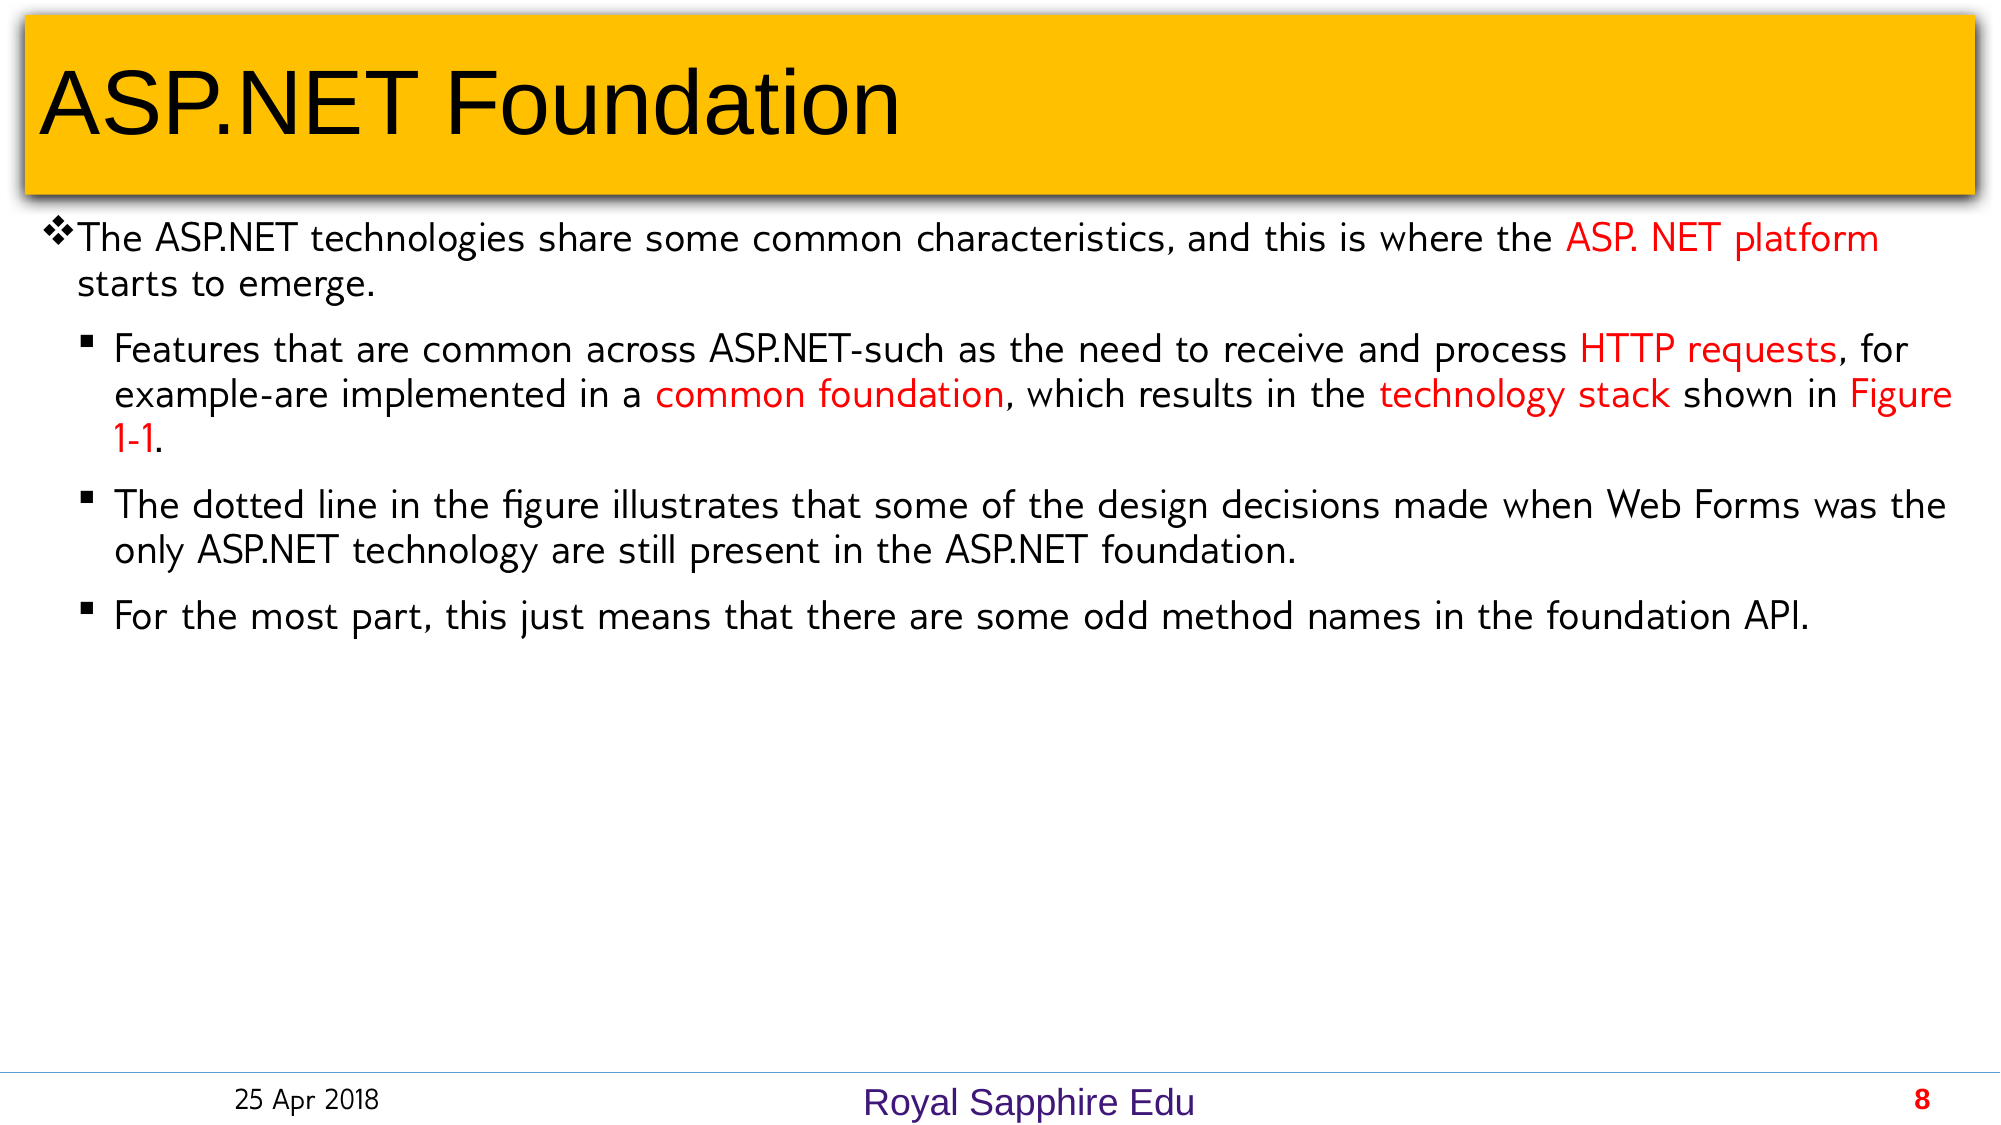

# ASP.NET Foundation
The ASP.NET technologies share some common characteristics, and this is where the ASP. NET platform starts to emerge.
Features that are common across ASP.NET-such as the need to receive and process HTTP requests, for example-are implemented in a common foundation, which results in the technology stack shown in Figure 1-1.
The dotted line in the figure illustrates that some of the design decisions made when Web Forms was the only ASP.NET technology are still present in the ASP.NET foundation.
For the most part, this just means that there are some odd method names in the foundation API.
25 Apr 2018
8